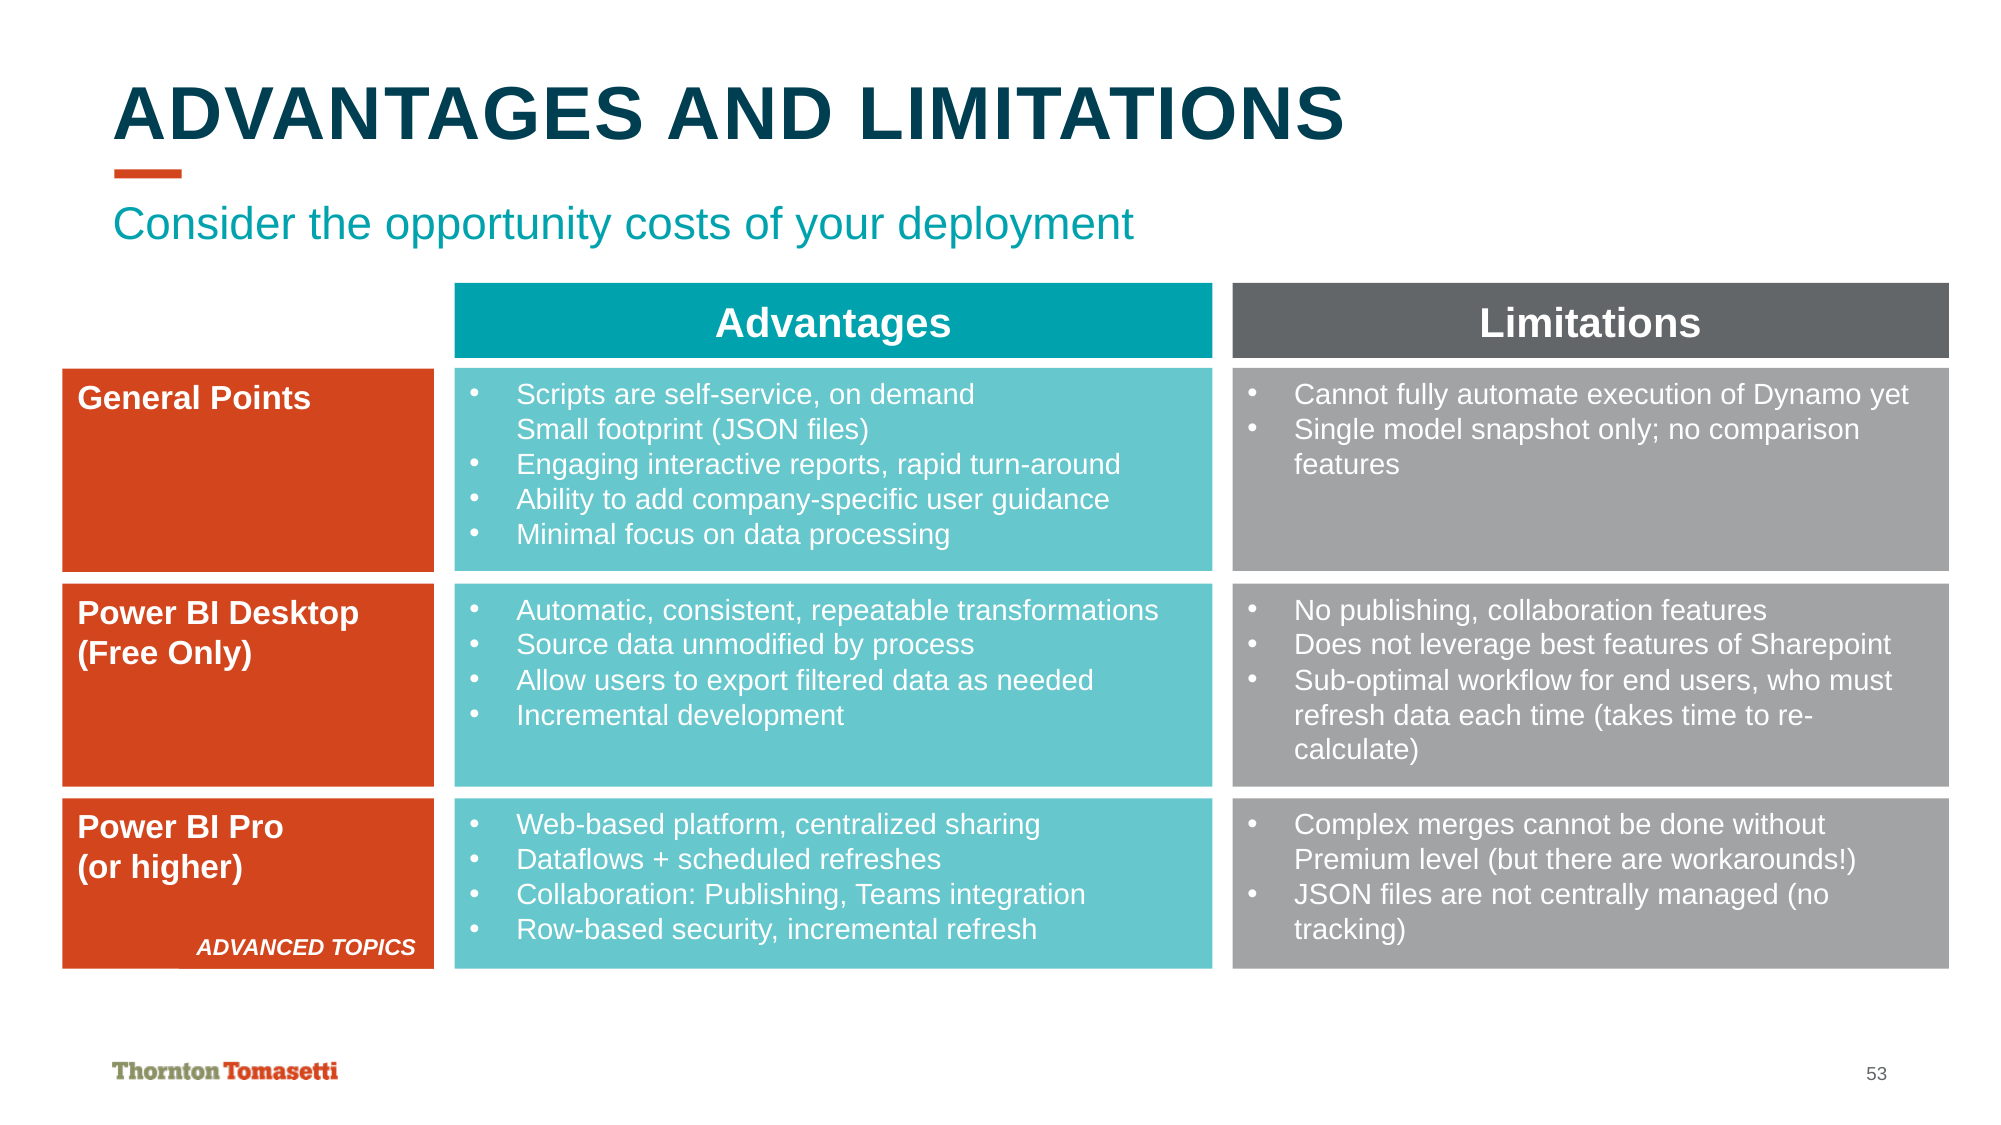

# Advantages and limitations

Consider the opportunity costs of your deployment
Advantages
Limitations
Scripts are self-service, on demand
Small footprint (JSON files)
Engaging interactive reports, rapid turn-around
Ability to add company-specific user guidance
Minimal focus on data processing

re
Cannot fully automate execution of Dynamo yet
Single model snapshot only; no comparison features
General Points
Power BI Desktop (Free Only)
Automatic, consistent, repeatable transformations
Source data unmodified by process
Allow users to export filtered data as needed
Incremental development
No publishing, collaboration features
Does not leverage best features of Sharepoint
Sub-optimal workflow for end users, who must refresh data each time (takes time to re-calculate)
Power BI Pro
(or higher)
Web-based platform, centralized sharing
Dataflows + scheduled refreshes
Collaboration: Publishing, Teams integration
Row-based security, incremental refresh
Complex merges cannot be done without Premium level (but there are workarounds!)
JSON files are not centrally managed (no tracking)
ADVANCED TOPICS
53